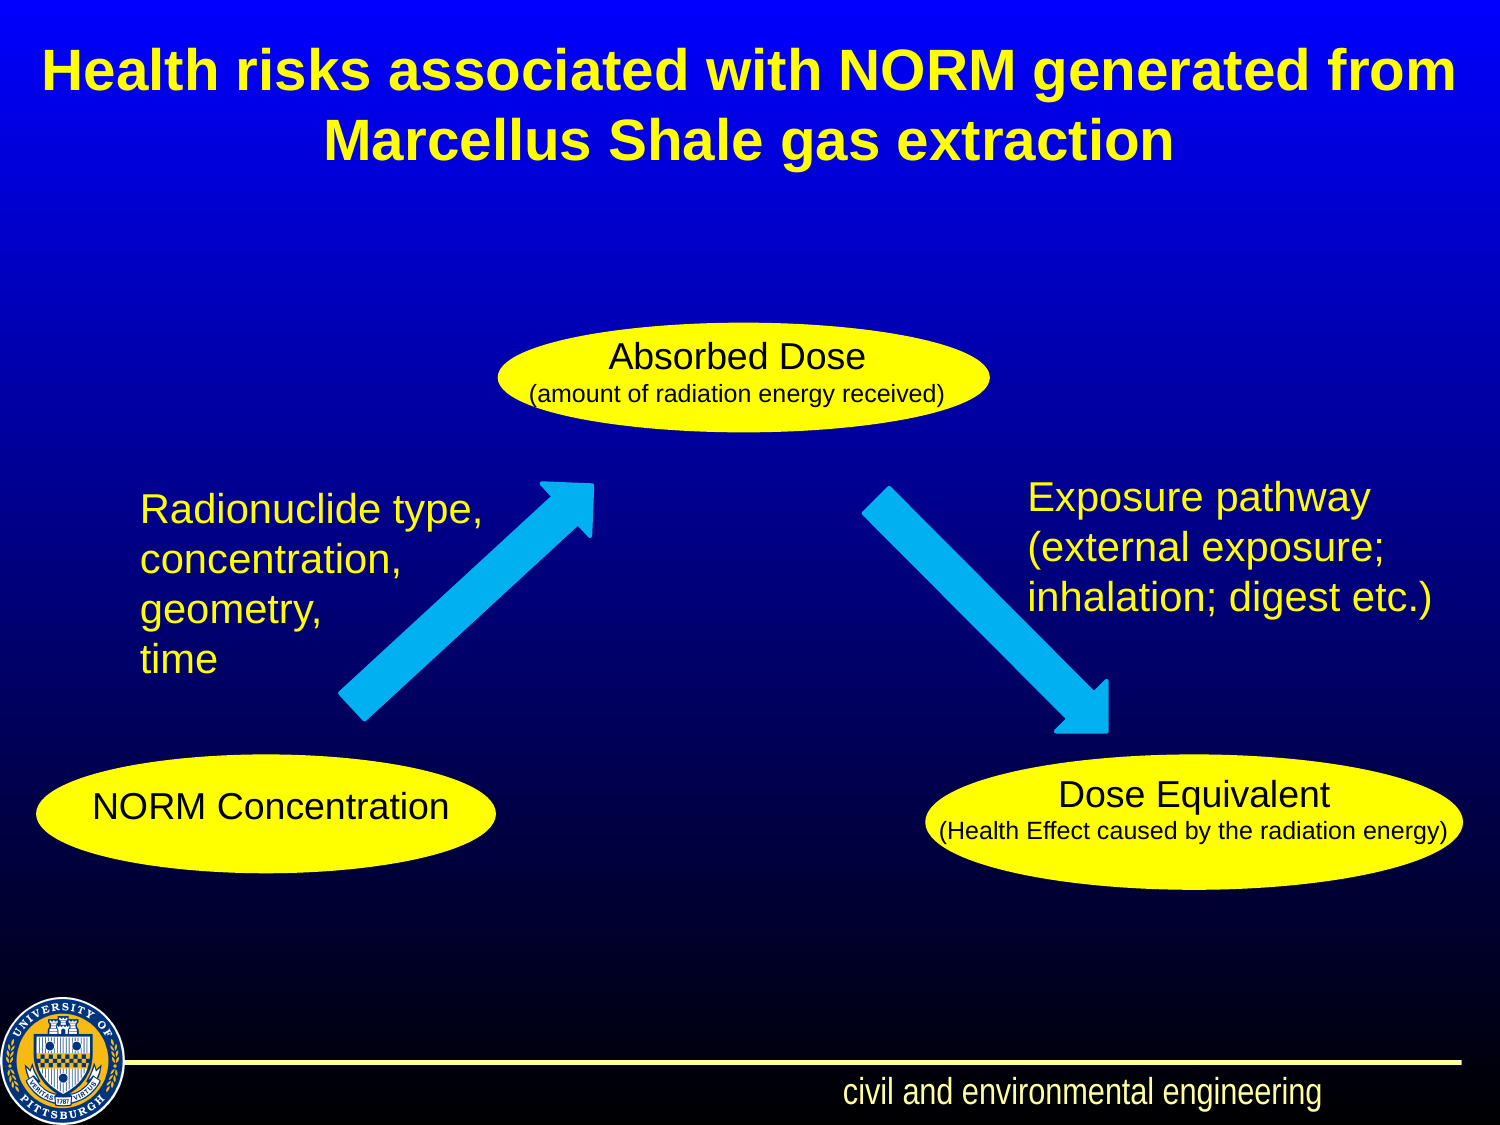

# Health risks associated with NORM generated from Marcellus Shale gas extraction

Absorbed Dose
(amount of radiation energy received)

Exposure pathway (external exposure; inhalation; digest etc.)
Radionuclide type, concentration, geometry,
time

Dose Equivalent
(Health Effect caused by the radiation energy)
NORM Concentration